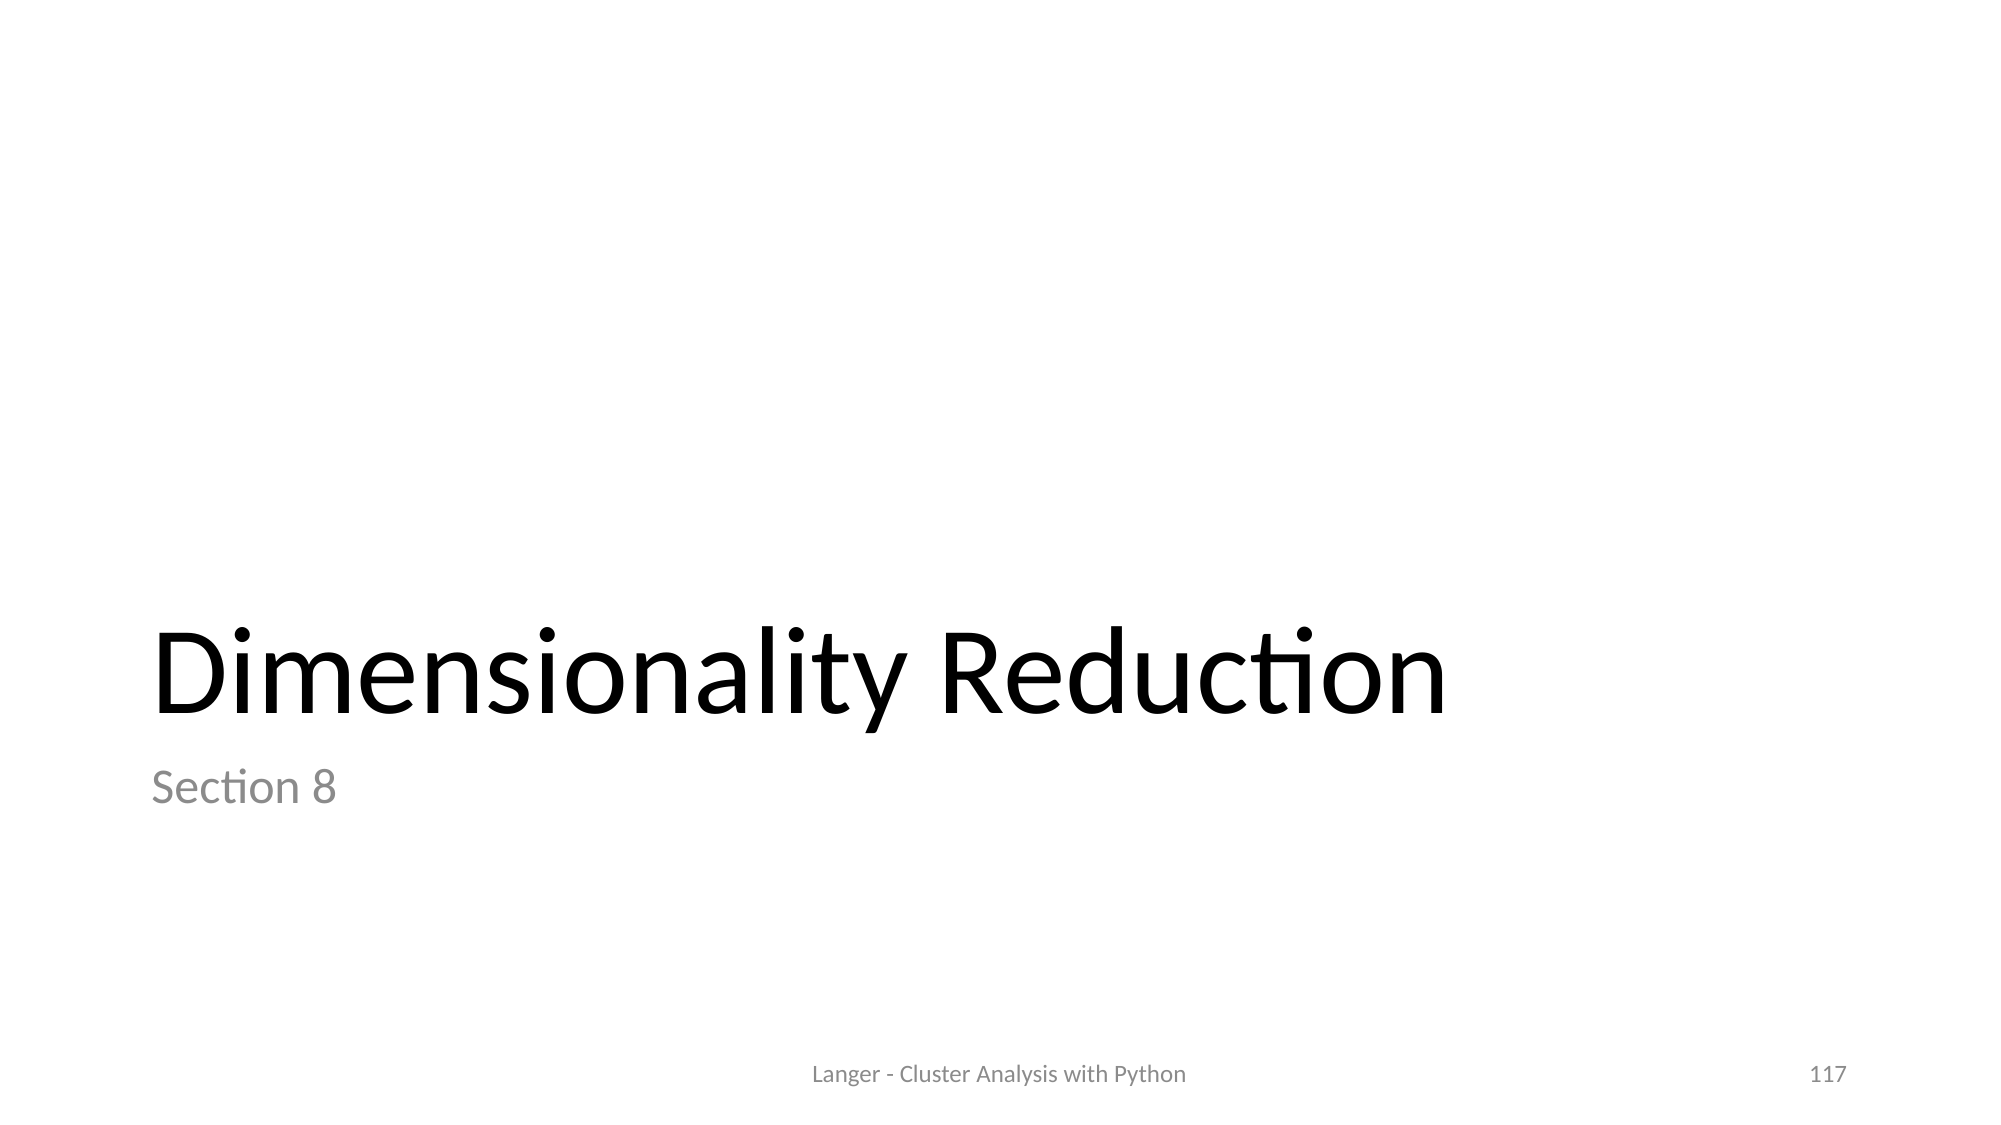

# Dimensionality Reduction
Section 8
Langer - Cluster Analysis with Python
117